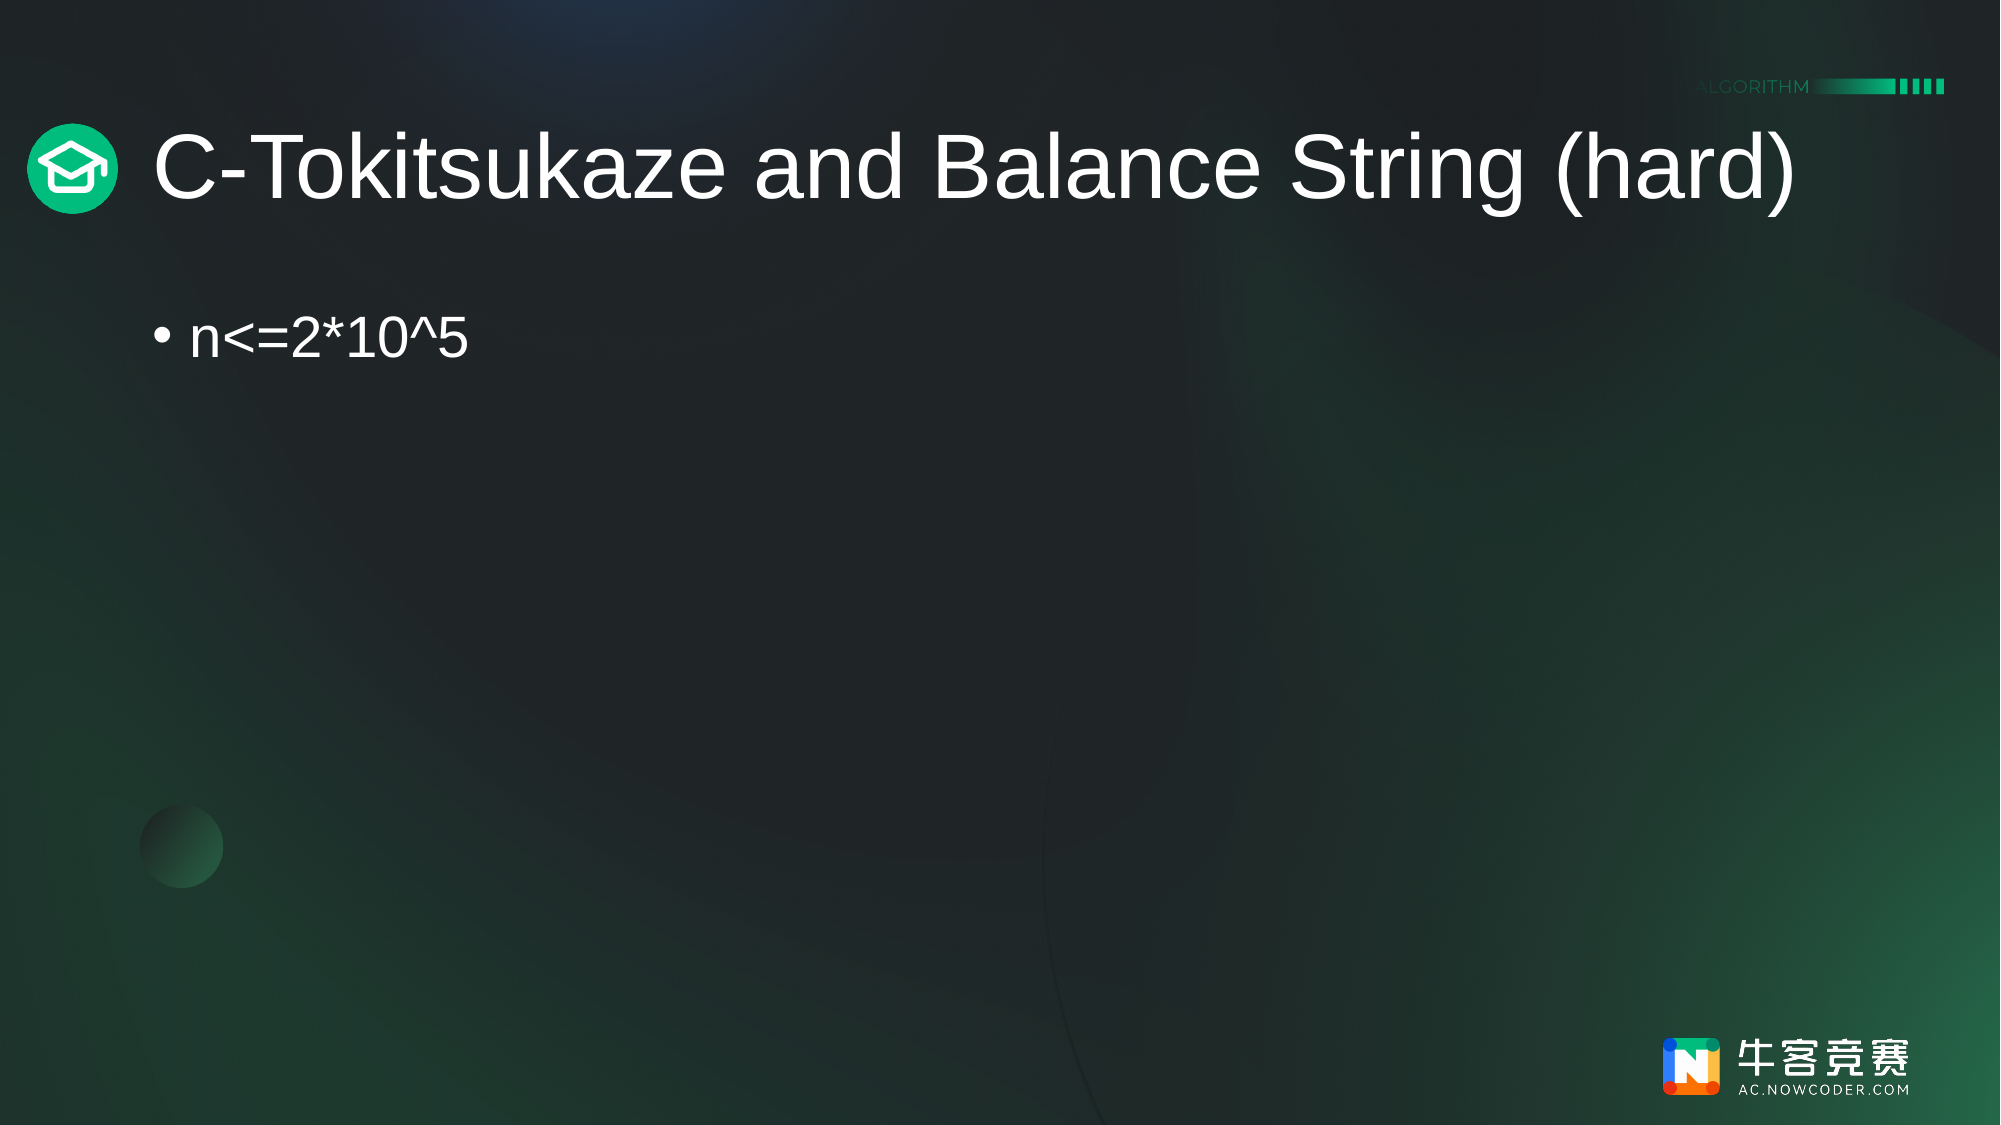

# C-Tokitsukaze and Balance String (hard)
n<=2*10^5